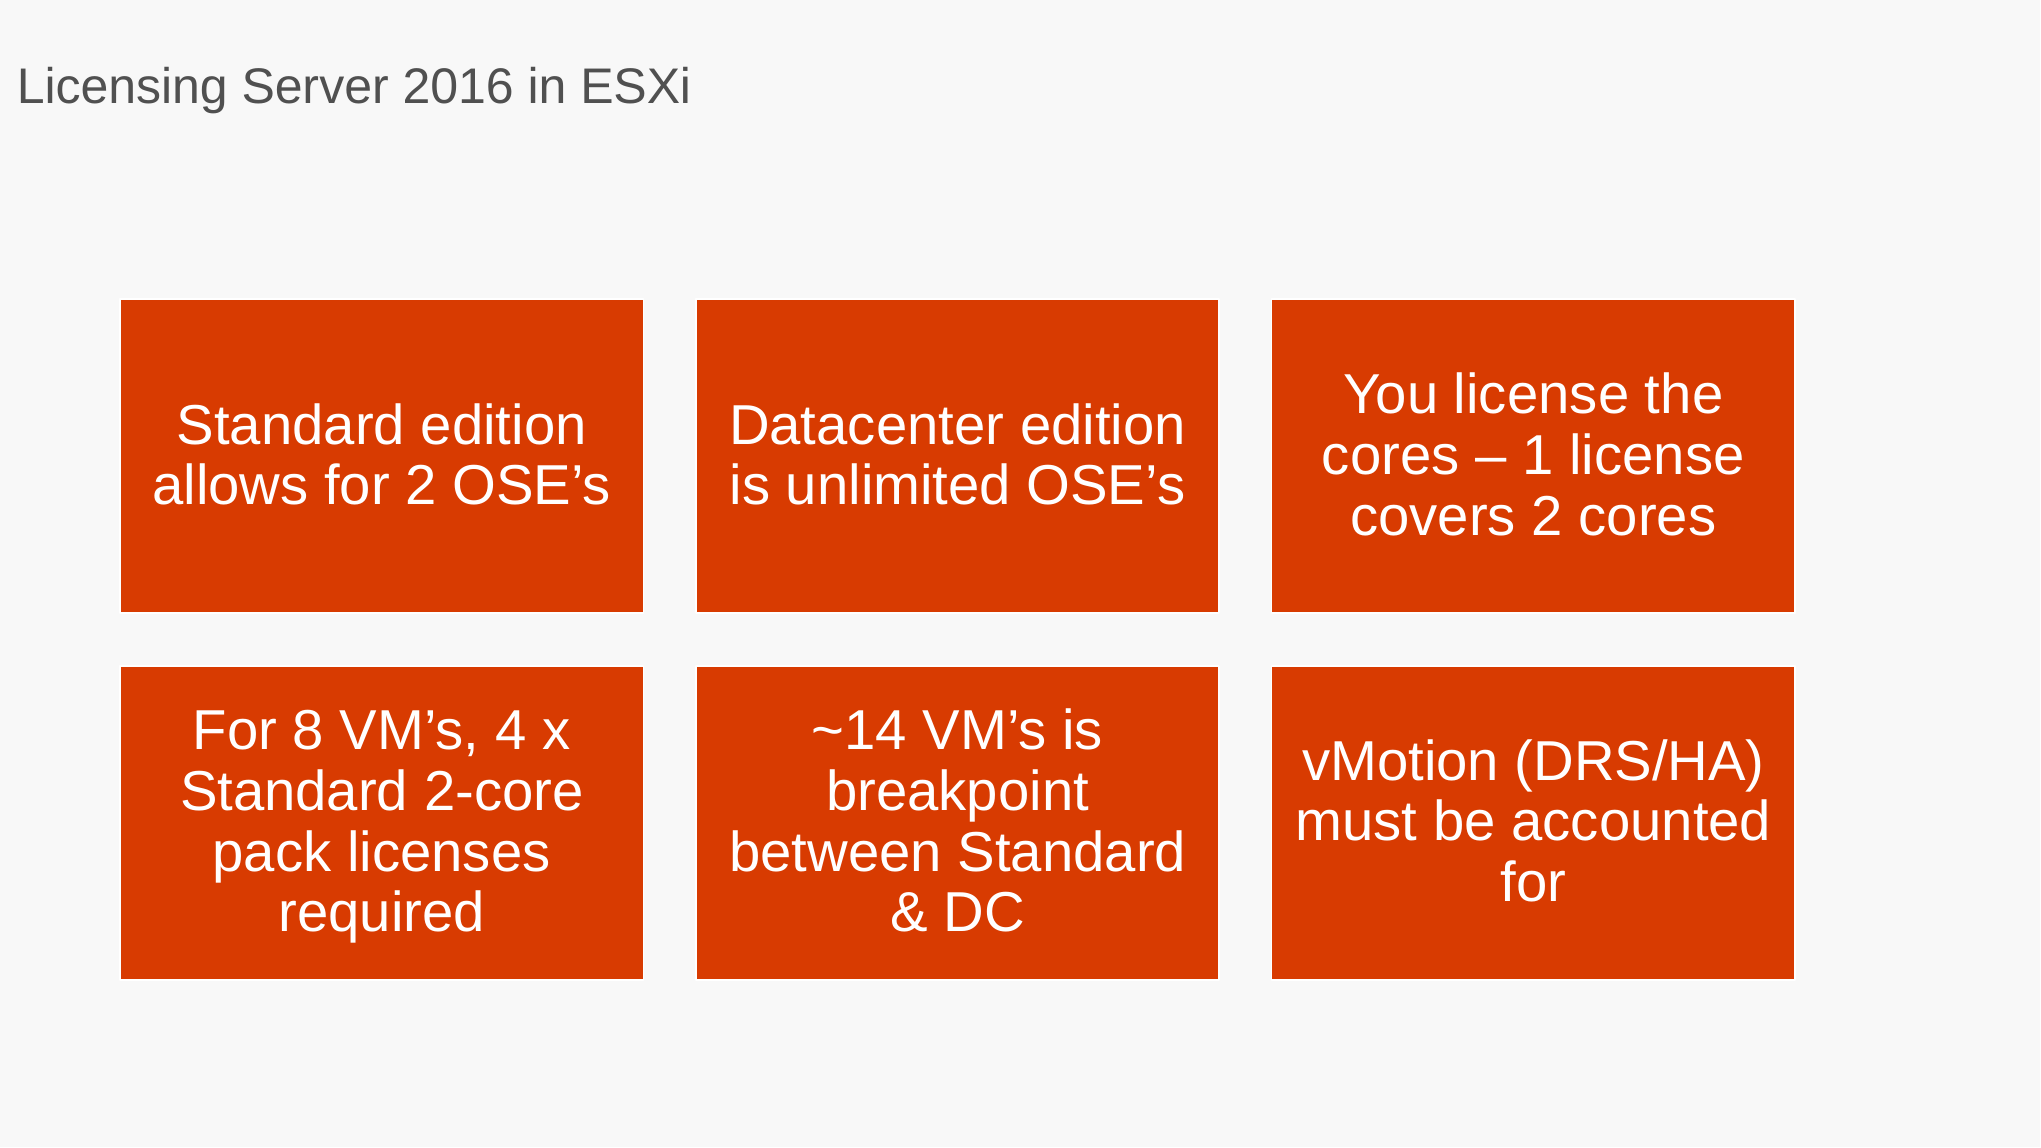

Licensing Server 2016 in ESXi
Standard edition allows for 2 OSE’s
Datacenter edition is unlimited OSE’s
You license the cores – 1 license covers 2 cores
For 8 VM’s, 4 x Standard 2-core pack licenses required
~14 VM’s is breakpoint between Standard & DC
vMotion (DRS/HA) must be accounted for